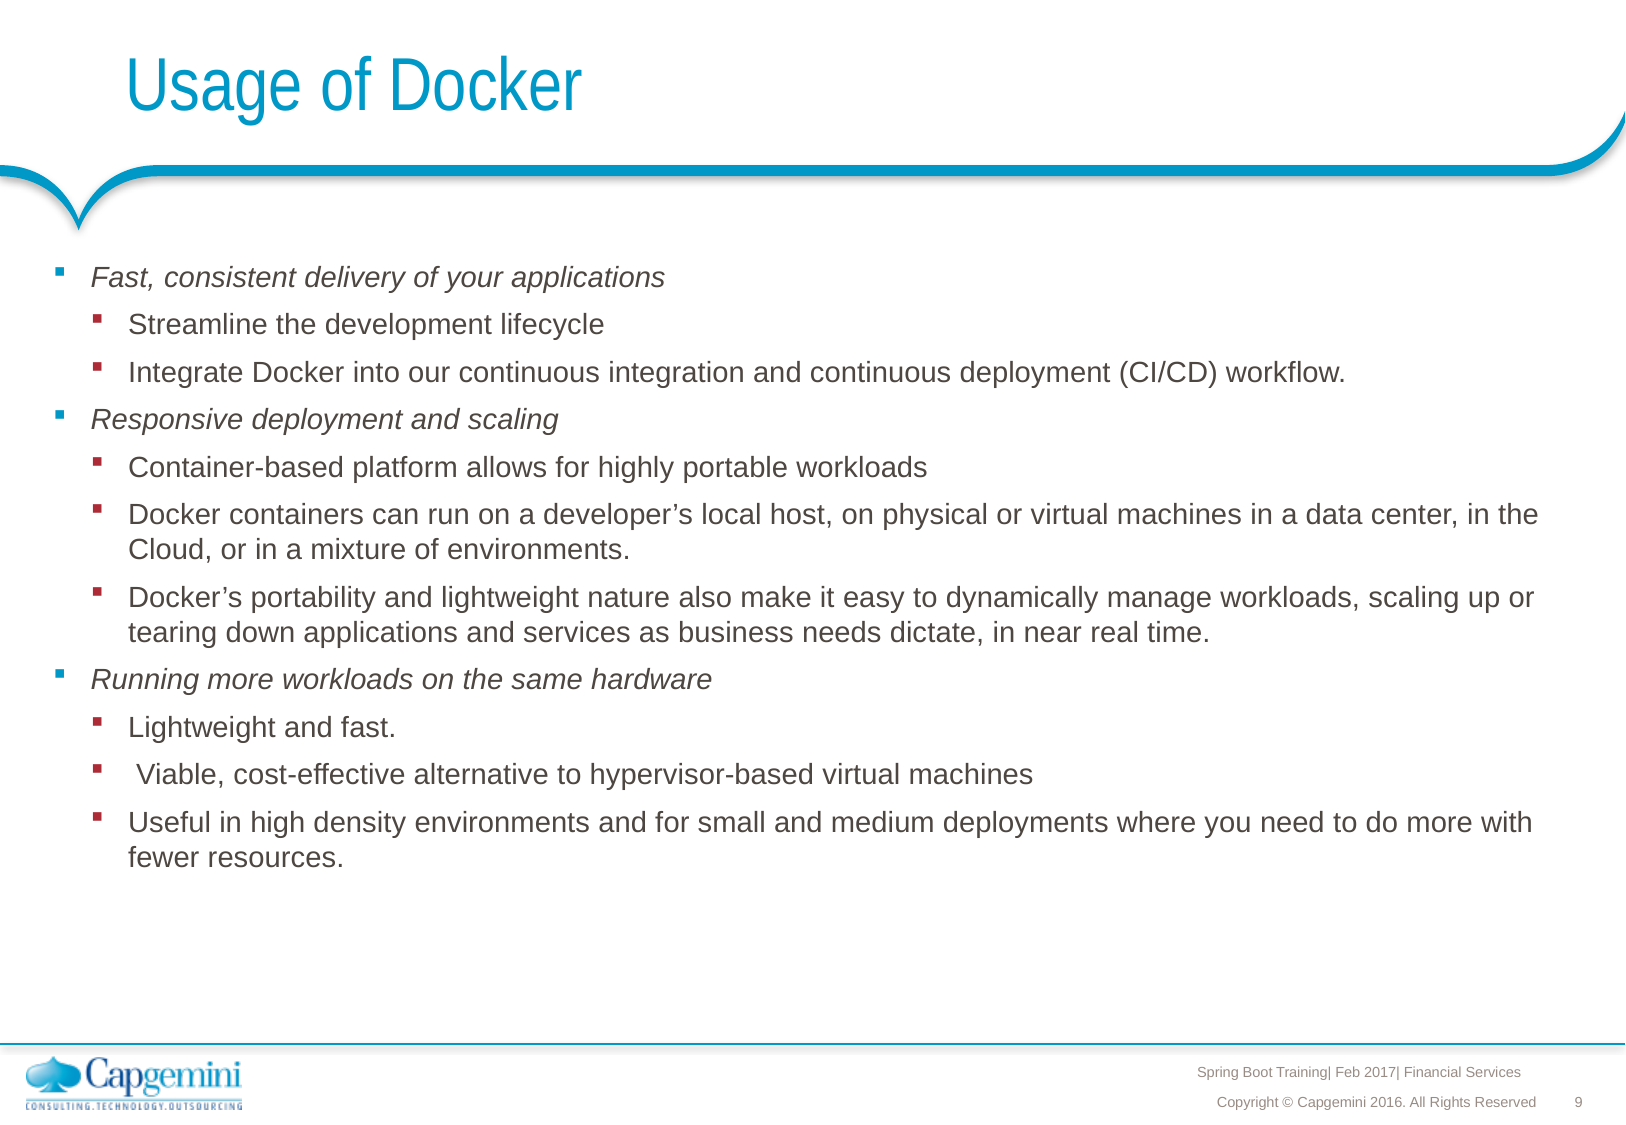

# Usage of Docker

Fast, consistent delivery of your applications
Streamline the development lifecycle
Integrate Docker into our continuous integration and continuous deployment (CI/CD) workflow.
Responsive deployment and scaling
Container-based platform allows for highly portable workloads
Docker containers can run on a developer’s local host, on physical or virtual machines in a data center, in the Cloud, or in a mixture of environments.
Docker’s portability and lightweight nature also make it easy to dynamically manage workloads, scaling up or tearing down applications and services as business needs dictate, in near real time.
Running more workloads on the same hardware
Lightweight and fast.
 Viable, cost-effective alternative to hypervisor-based virtual machines
Useful in high density environments and for small and medium deployments where you need to do more with fewer resources.